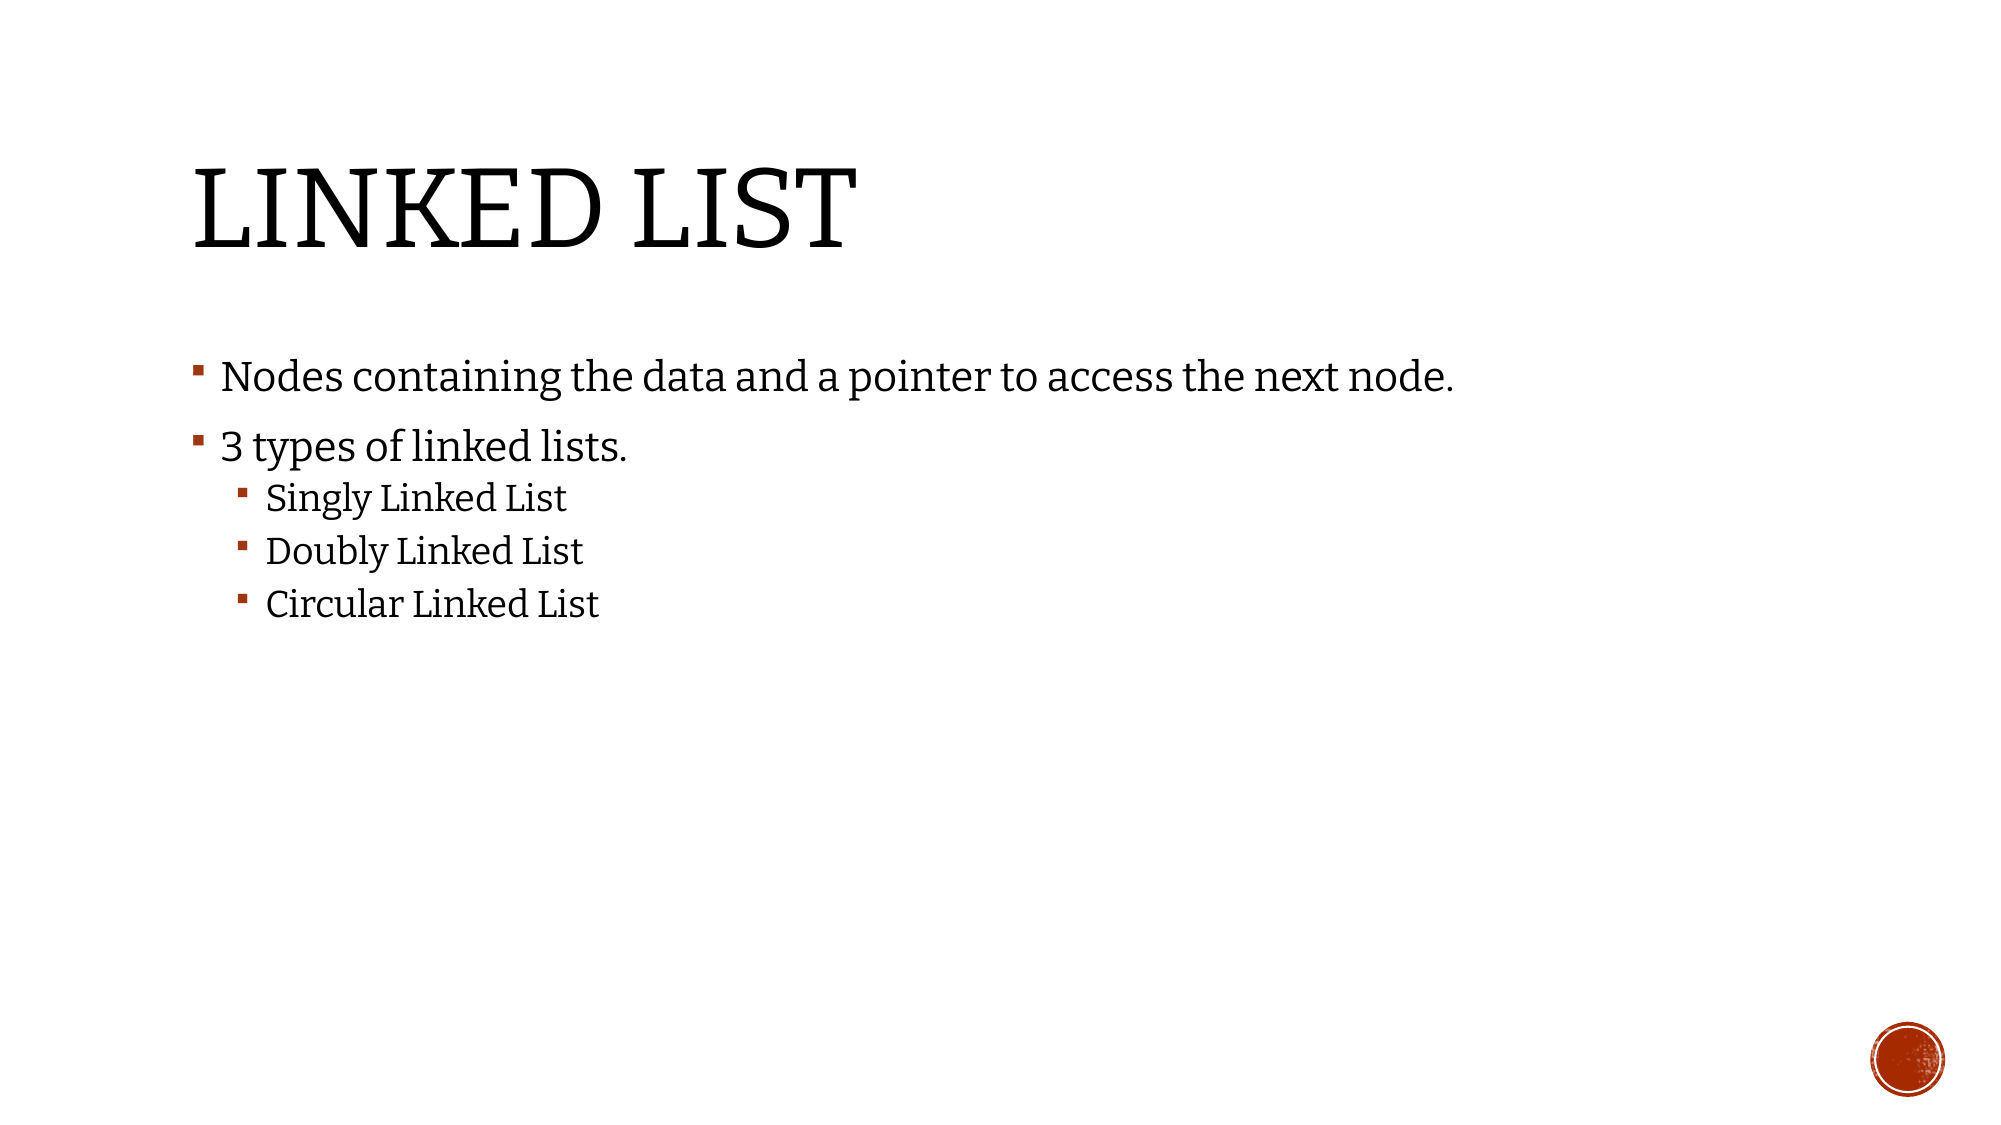

# Linked list
Nodes containing the data and a pointer to access the next node.
3 types of linked lists.
Singly Linked List
Doubly Linked List
Circular Linked List